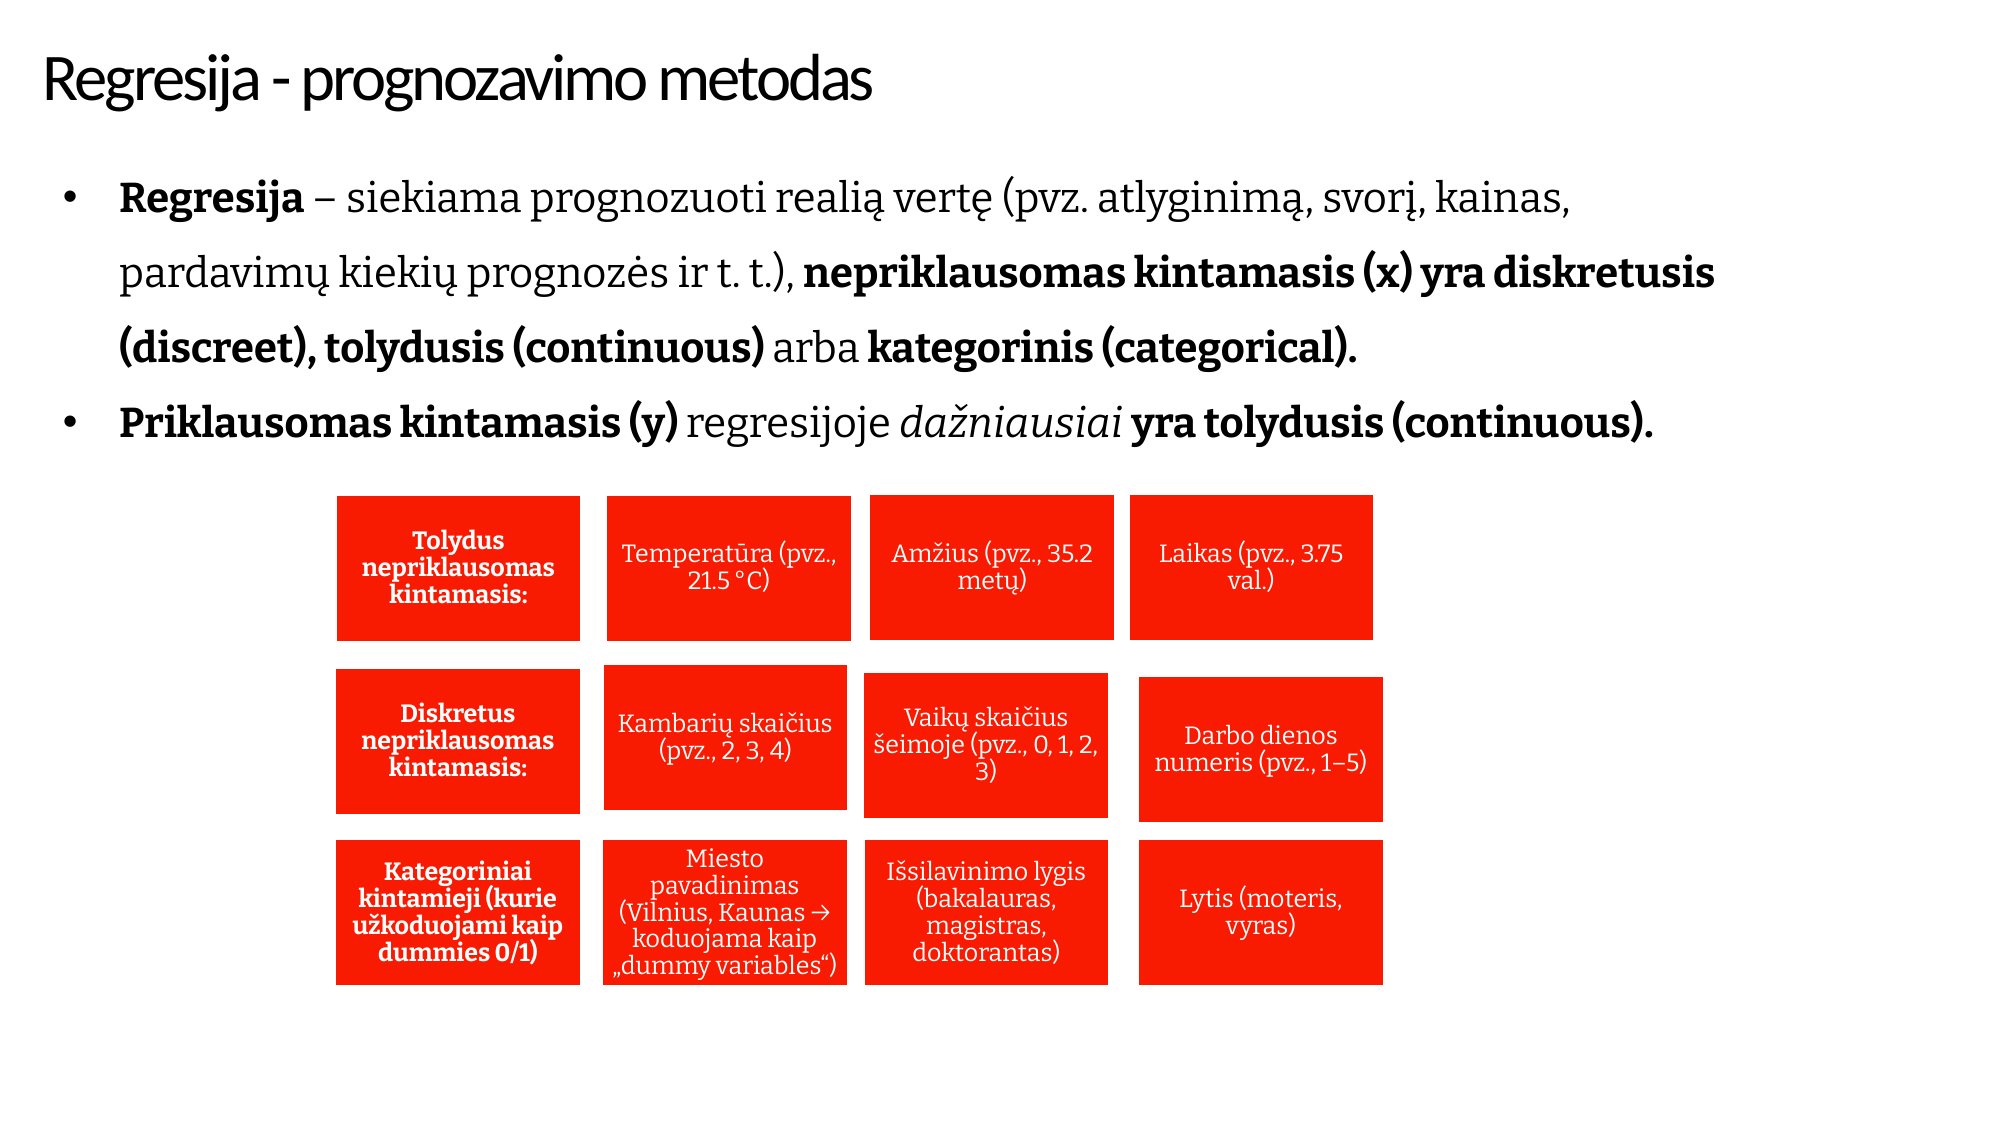

# Regresija - prognozavimo metodas
Regresija – siekiama prognozuoti realią vertę (pvz. atlyginimą, svorį, kainas,  pardavimų kiekių prognozės ir t. t.), nepriklausomas kintamasis (x) yra diskretusis (discreet), tolydusis (continuous) arba kategorinis (categorical).
Priklausomas kintamasis (y) regresijoje dažniausiai yra tolydusis (continuous).

Tolydus nepriklausomas kintamasis:
Temperatūra (pvz., 21.5 °C)
Amžius (pvz., 35.2 metų)
Laikas (pvz., 3.75 val.)
Diskretus nepriklausomas kintamasis:
Kambarių skaičius (pvz., 2, 3, 4)
Vaikų skaičius šeimoje (pvz., 0, 1, 2, 3)
Darbo dienos numeris (pvz., 1–5)
Kategoriniai kintamieji (kurie užkoduojami kaip dummies 0/1)
Miesto pavadinimas (Vilnius, Kaunas → koduojama kaip „dummy variables“)
Išsilavinimo lygis (bakalauras, magistras, doktorantas)
Lytis (moteris, vyras)